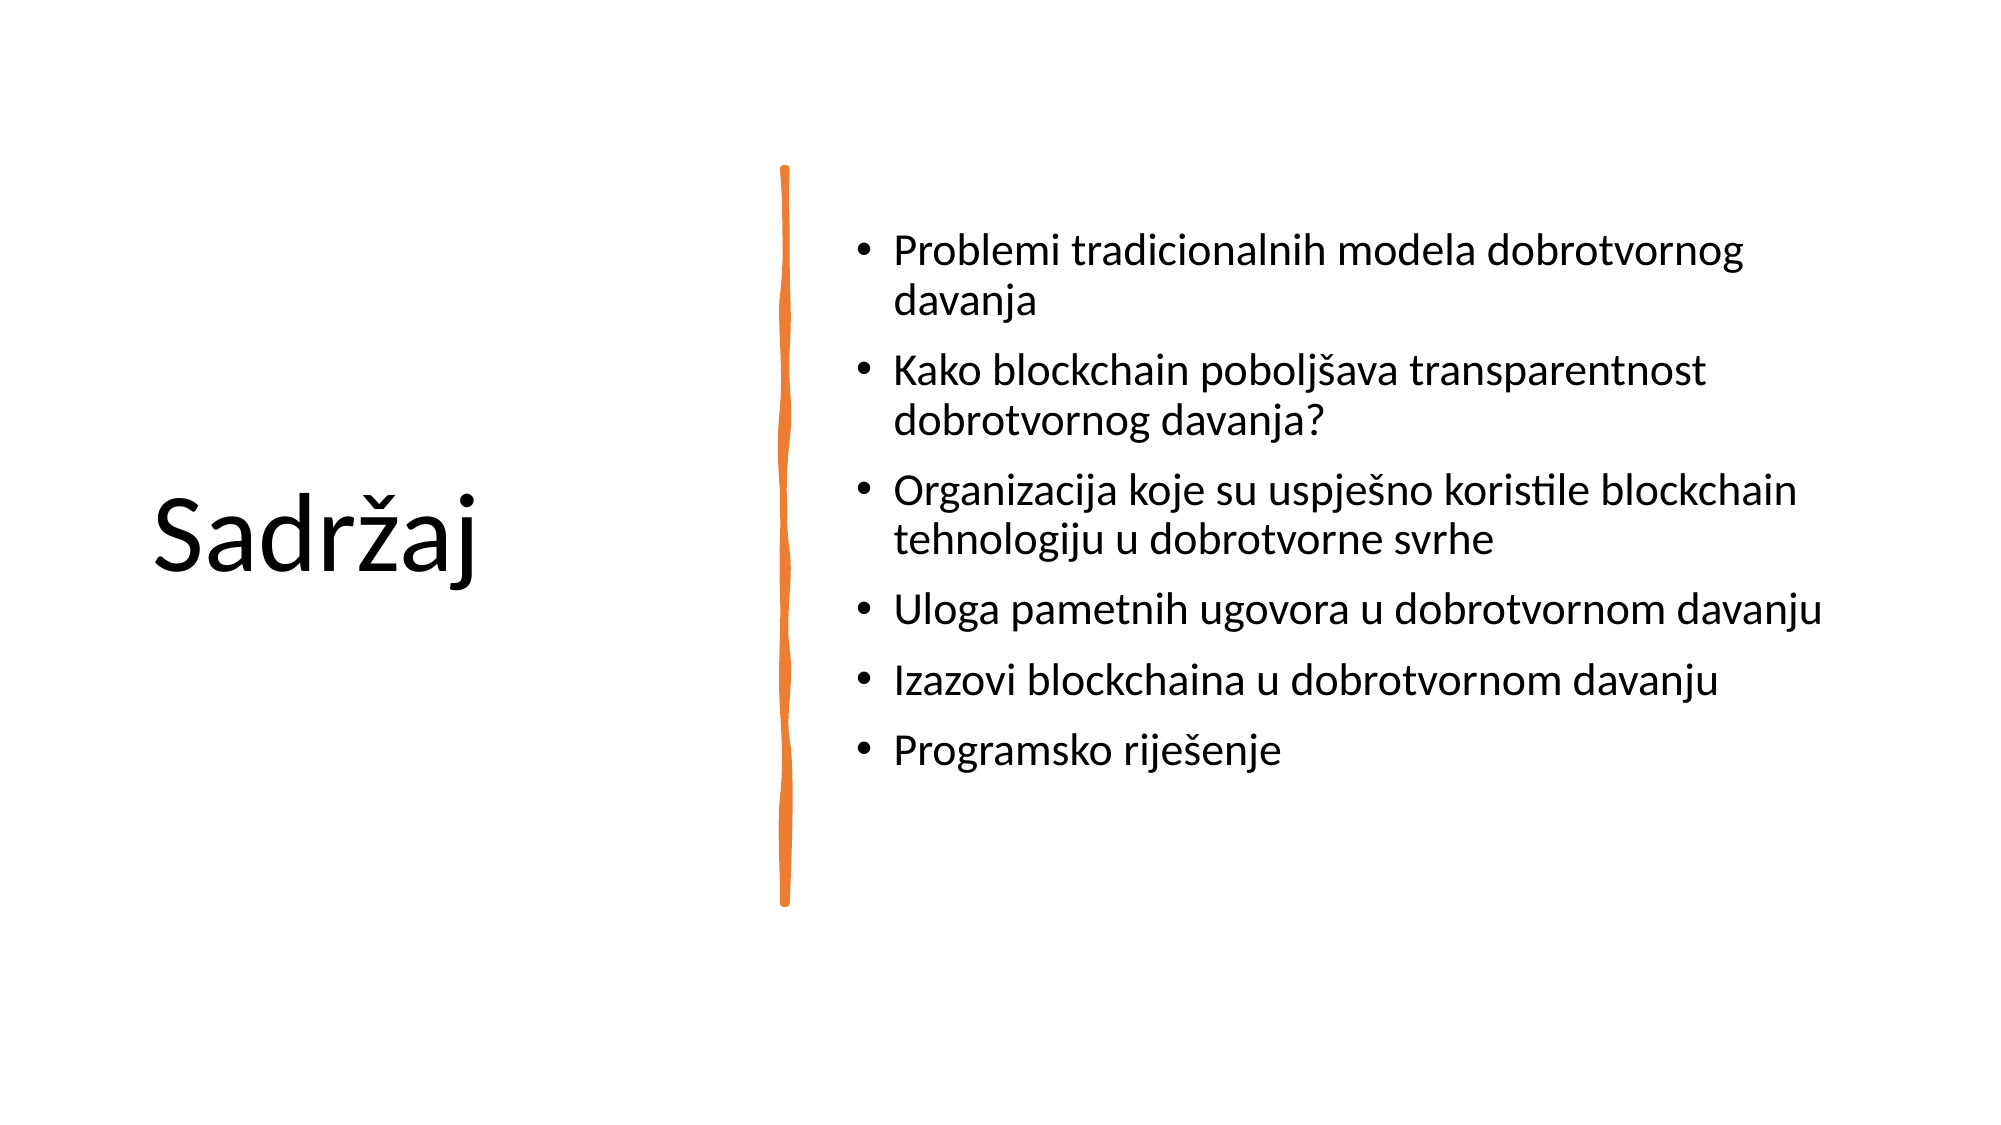

# Sadržaj
Problemi tradicionalnih modela dobrotvornog davanja
Kako blockchain poboljšava transparentnost dobrotvornog davanja?
Organizacija koje su uspješno koristile blockchain tehnologiju u dobrotvorne svrhe
Uloga pametnih ugovora u dobrotvornom davanju
Izazovi blockchaina u dobrotvornom davanju
Programsko riješenje